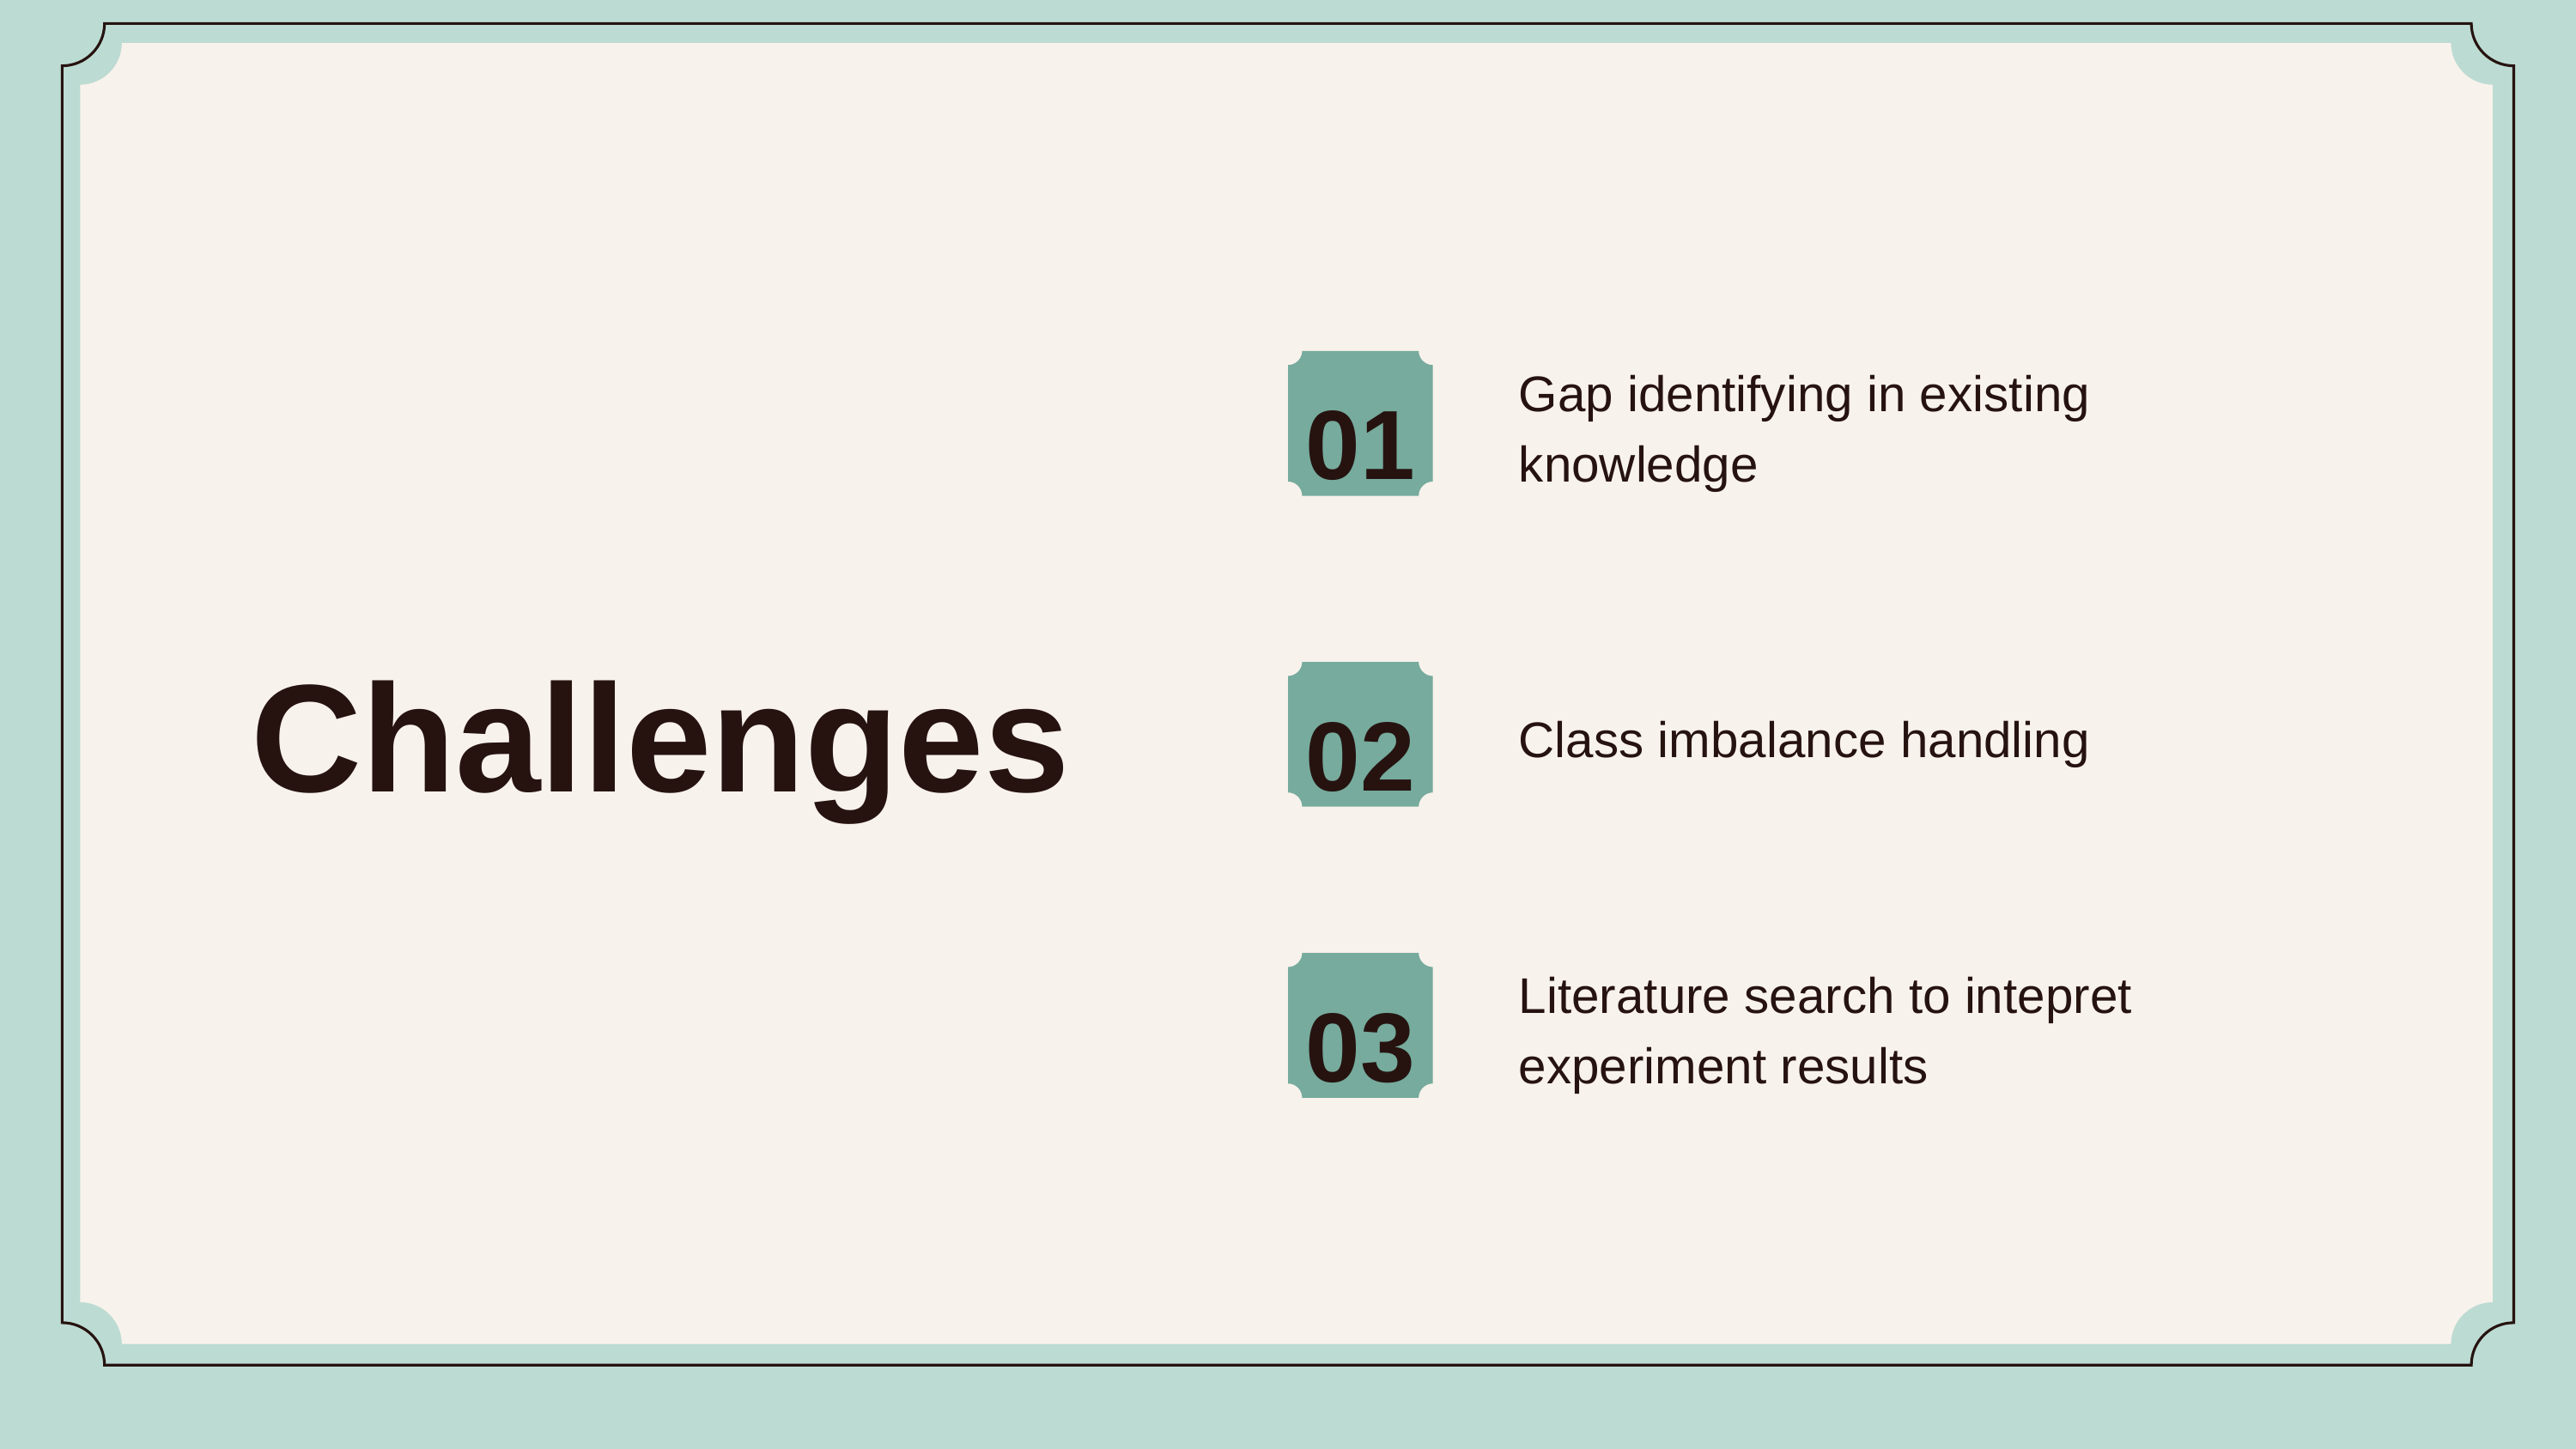

01
Gap identifying in existing knowledge
Challenges

02
Class imbalance handling

03
Literature search to intepret experiment results